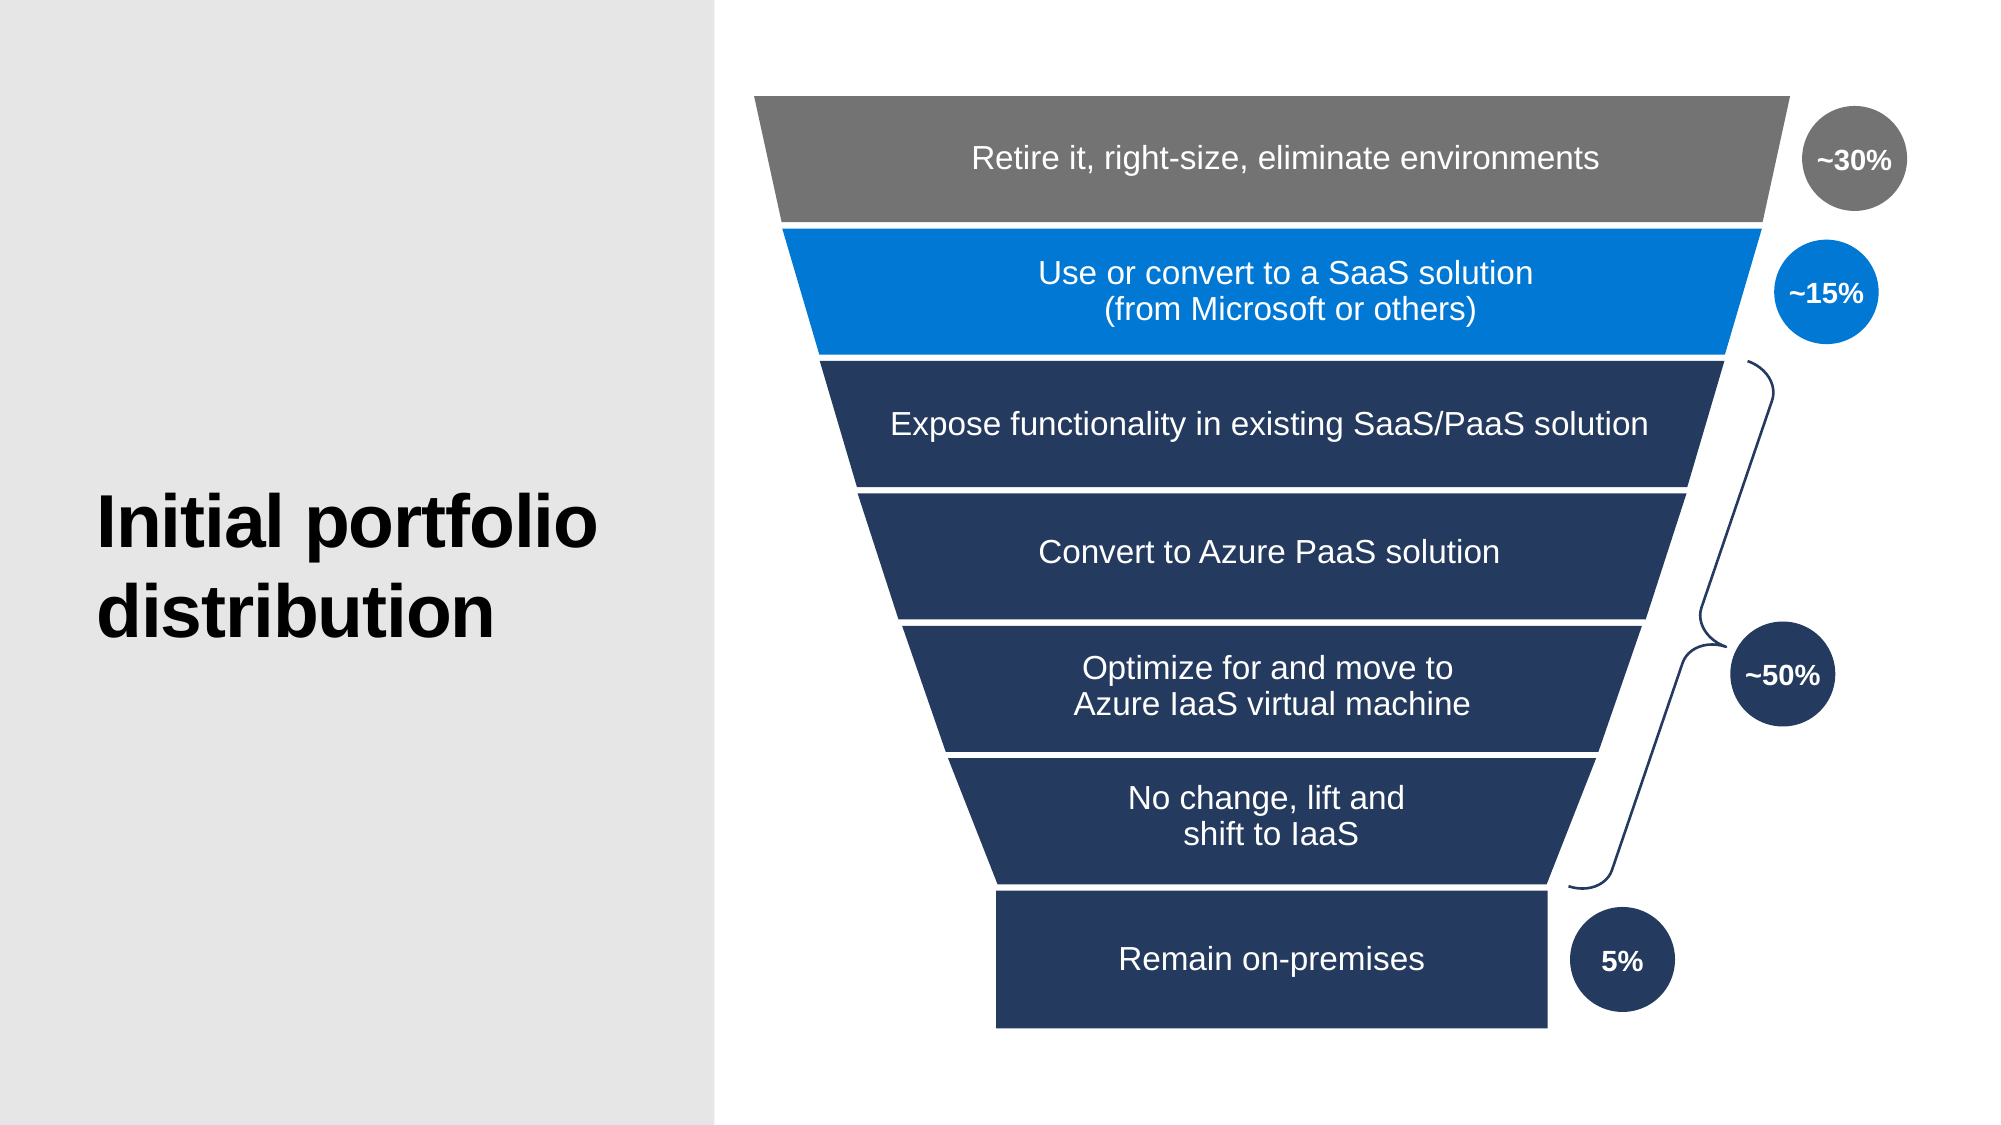

Retire it, right-size, eliminate environments
# Initial portfolio distribution

~30%
Use or convert to a SaaS solution
(from Microsoft or others)

~15%

Expose functionality in existing SaaS/PaaS solution

Convert to Azure PaaS solution

Optimize for and move to
Azure IaaS virtual machine

~50%

No change, lift and
shift to IaaS

Remain on-premises

5%